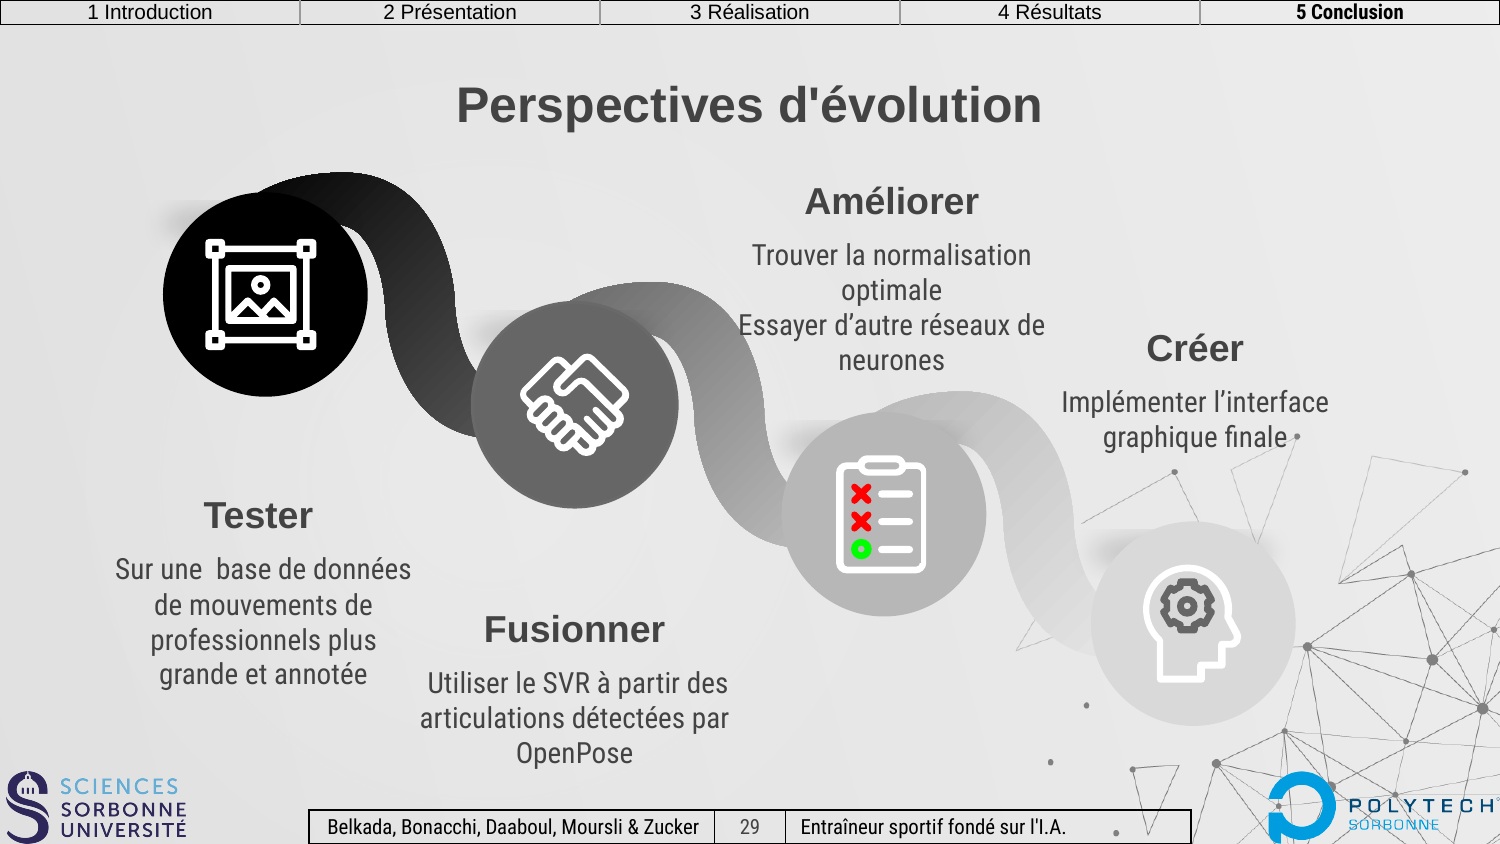

| 1 Introduction | 2 Présentation | 3 Réalisation | 4 Résultats | 5 Conclusion |
| --- | --- | --- | --- | --- |
# Perspectives d'évolution

Améliorer
Trouver la normalisation optimale
Essayer d’autre réseaux de neurones

Créer
Implémenter l’interface graphique finale

Tester
Sur une  base de données de mouvements de professionnels plus grande et annotée

Fusionner
 Utiliser le SVR à partir des articulations détectées par OpenPose